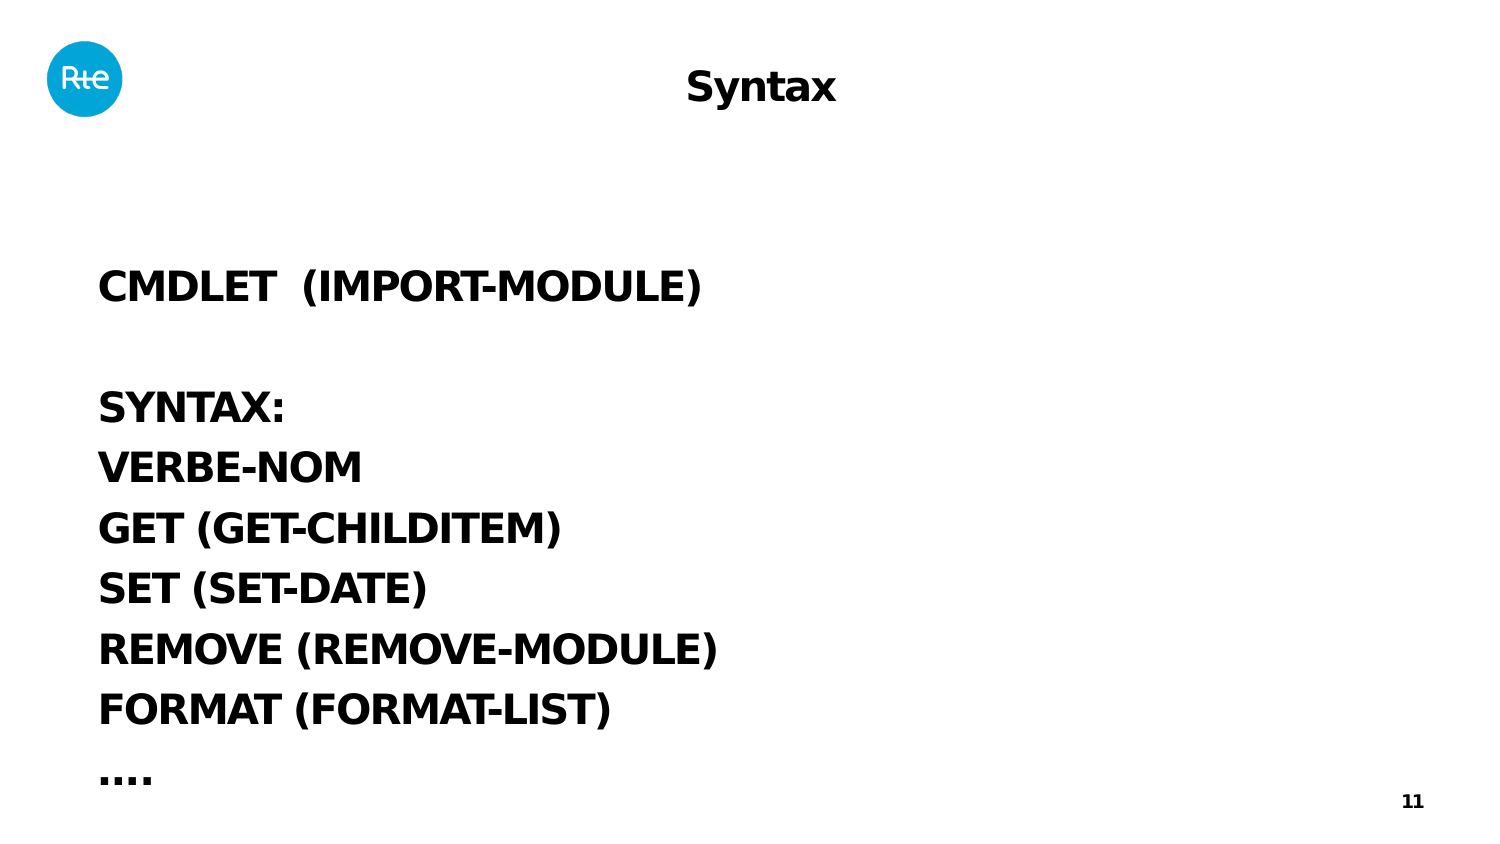

Versions:

Syntax
CMDLET  (import-module)

SYNTAX:
Verbe-NOM
GET (GET-CHILDITEM)
SET (SET-DATE)
REMOVE (REMOVE-MODULE)
FORMAT (FORMAT-LIST)
….
11